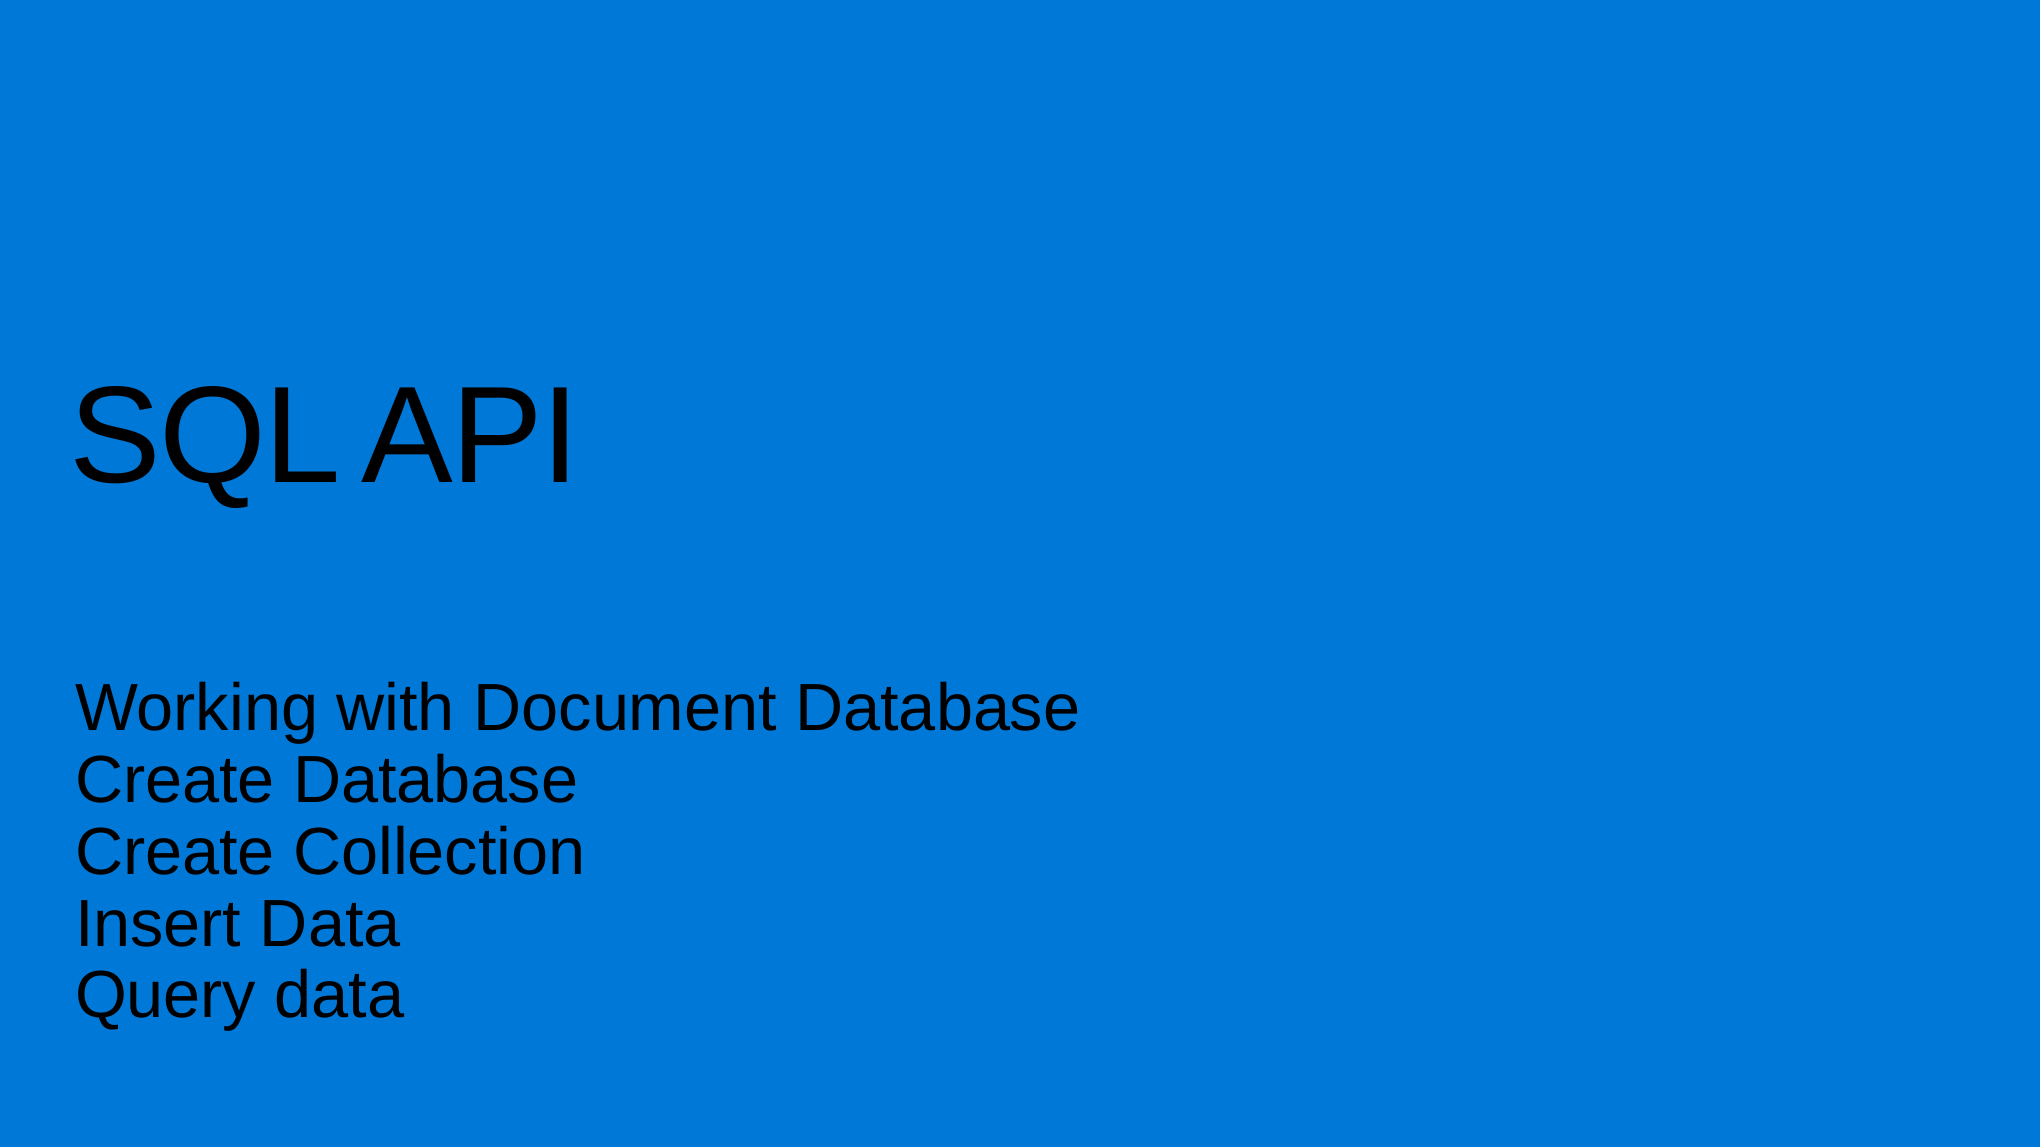

# SQL API
Working with Document Database
Create Database
Create Collection
Insert Data
Query data